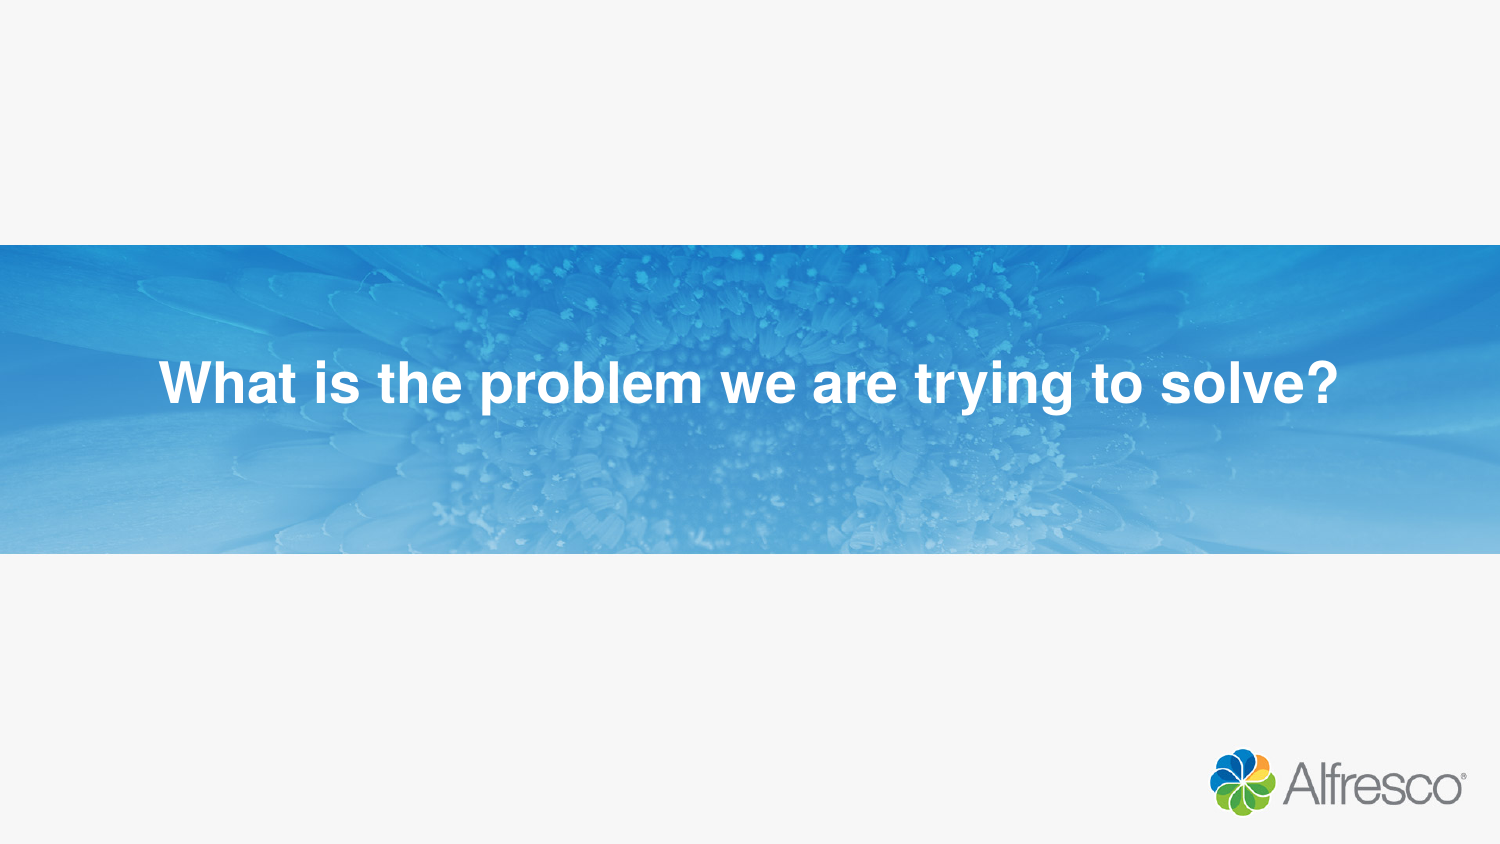

# What is the problem we are trying to solve?